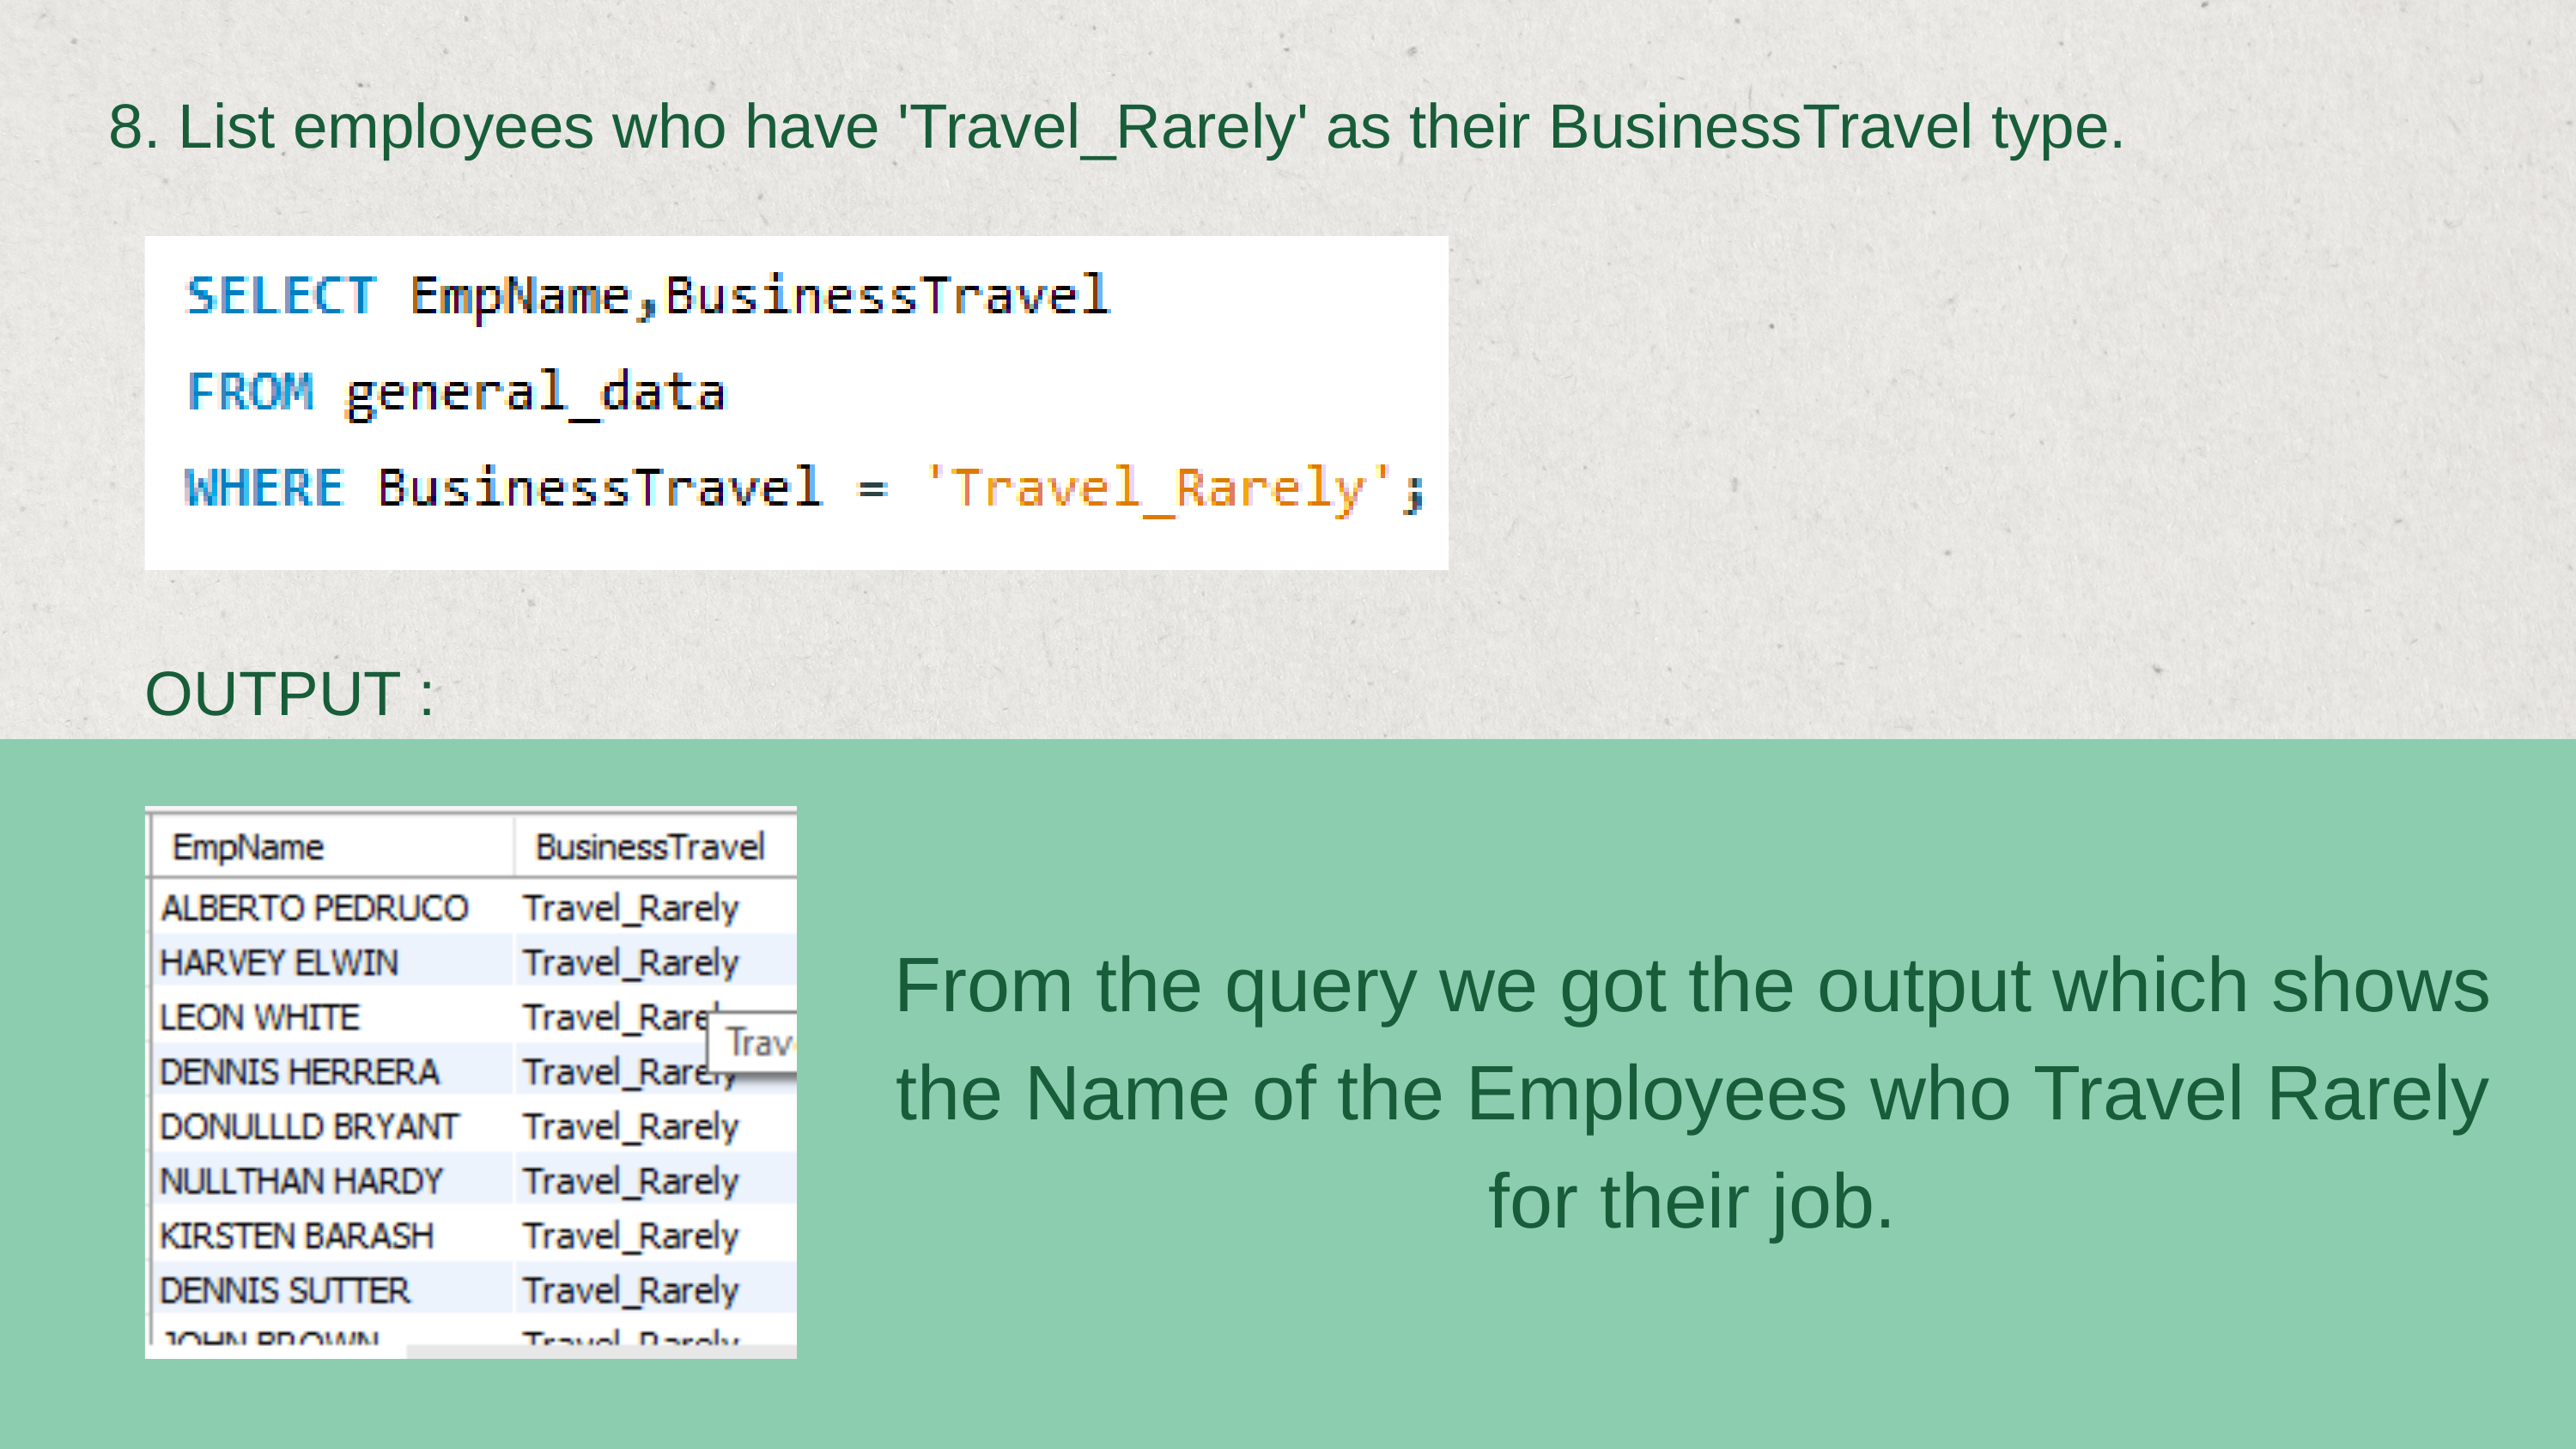

8. List employees who have 'Travel_Rarely' as their BusinessTravel type.

OUTPUT :

From the query we got the output which shows the Name of the Employees who Travel Rarely for their job.